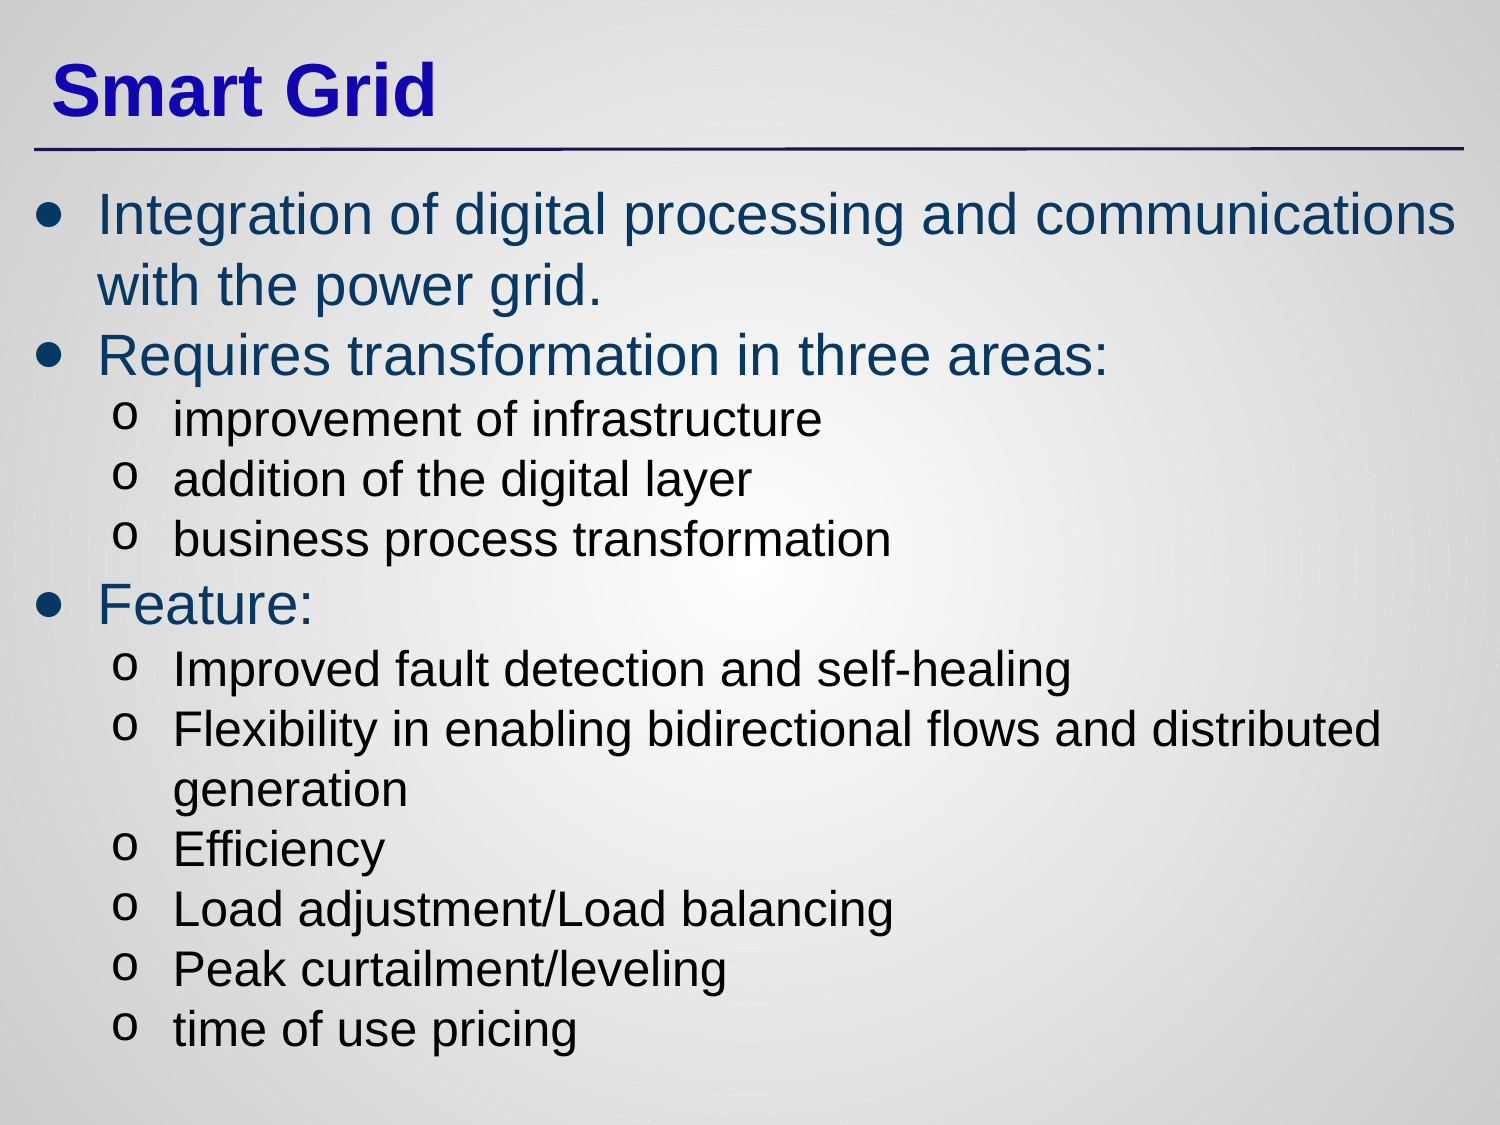

# Smart Grid
Integration of digital processing and communications with the power grid.
Requires transformation in three areas:
improvement of infrastructure
addition of the digital layer
business process transformation
Feature:
Improved fault detection and self-healing
Flexibility in enabling bidirectional flows and distributed generation
Efficiency
Load adjustment/Load balancing
Peak curtailment/leveling
time of use pricing